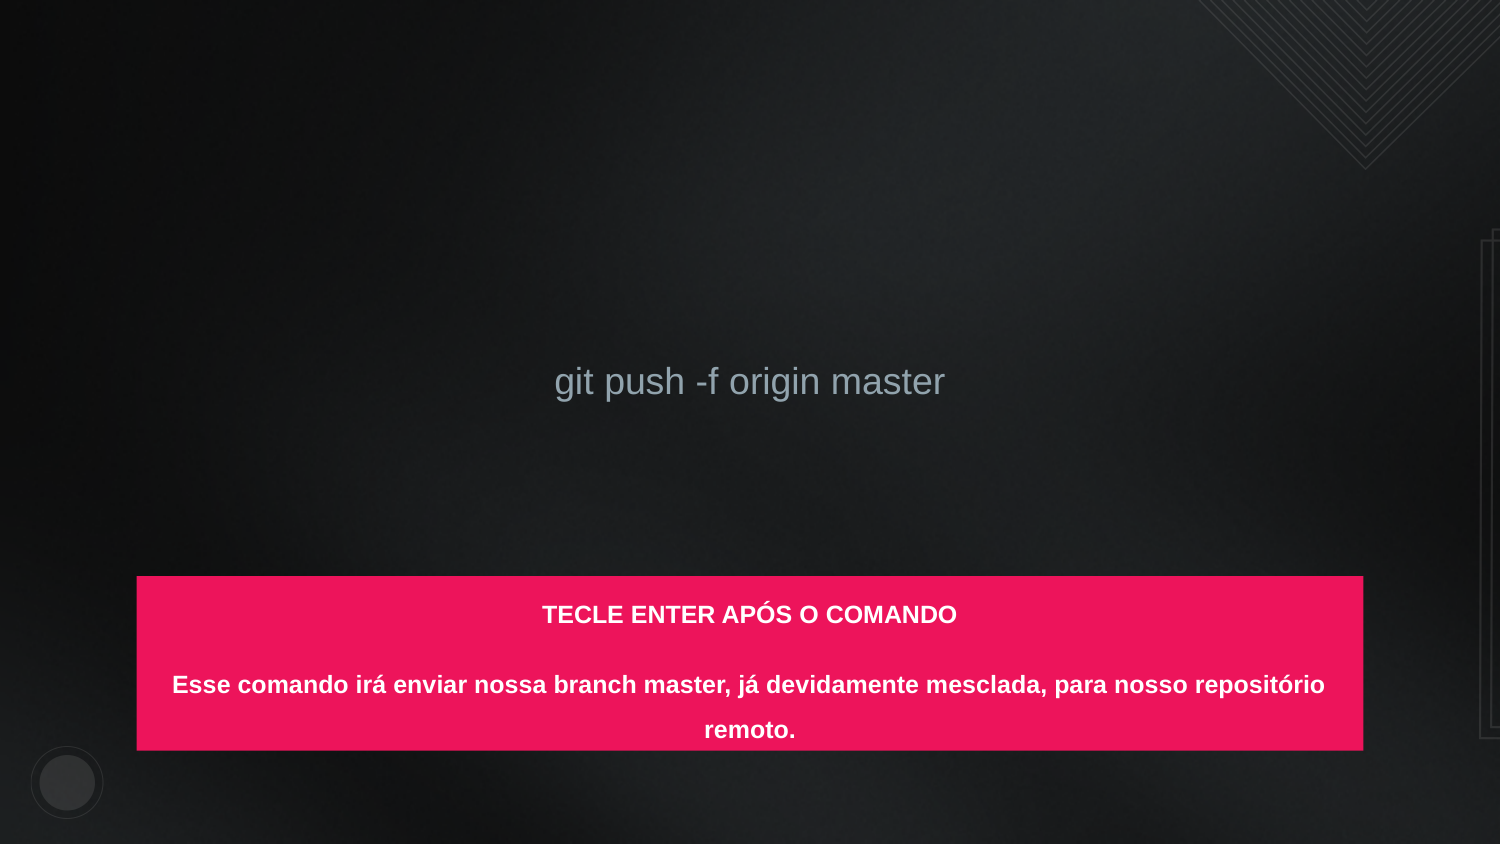

git push -f origin master
TECLE ENTER APÓS O COMANDO
Esse comando irá enviar nossa branch master, já devidamente mesclada, para nosso repositório remoto.